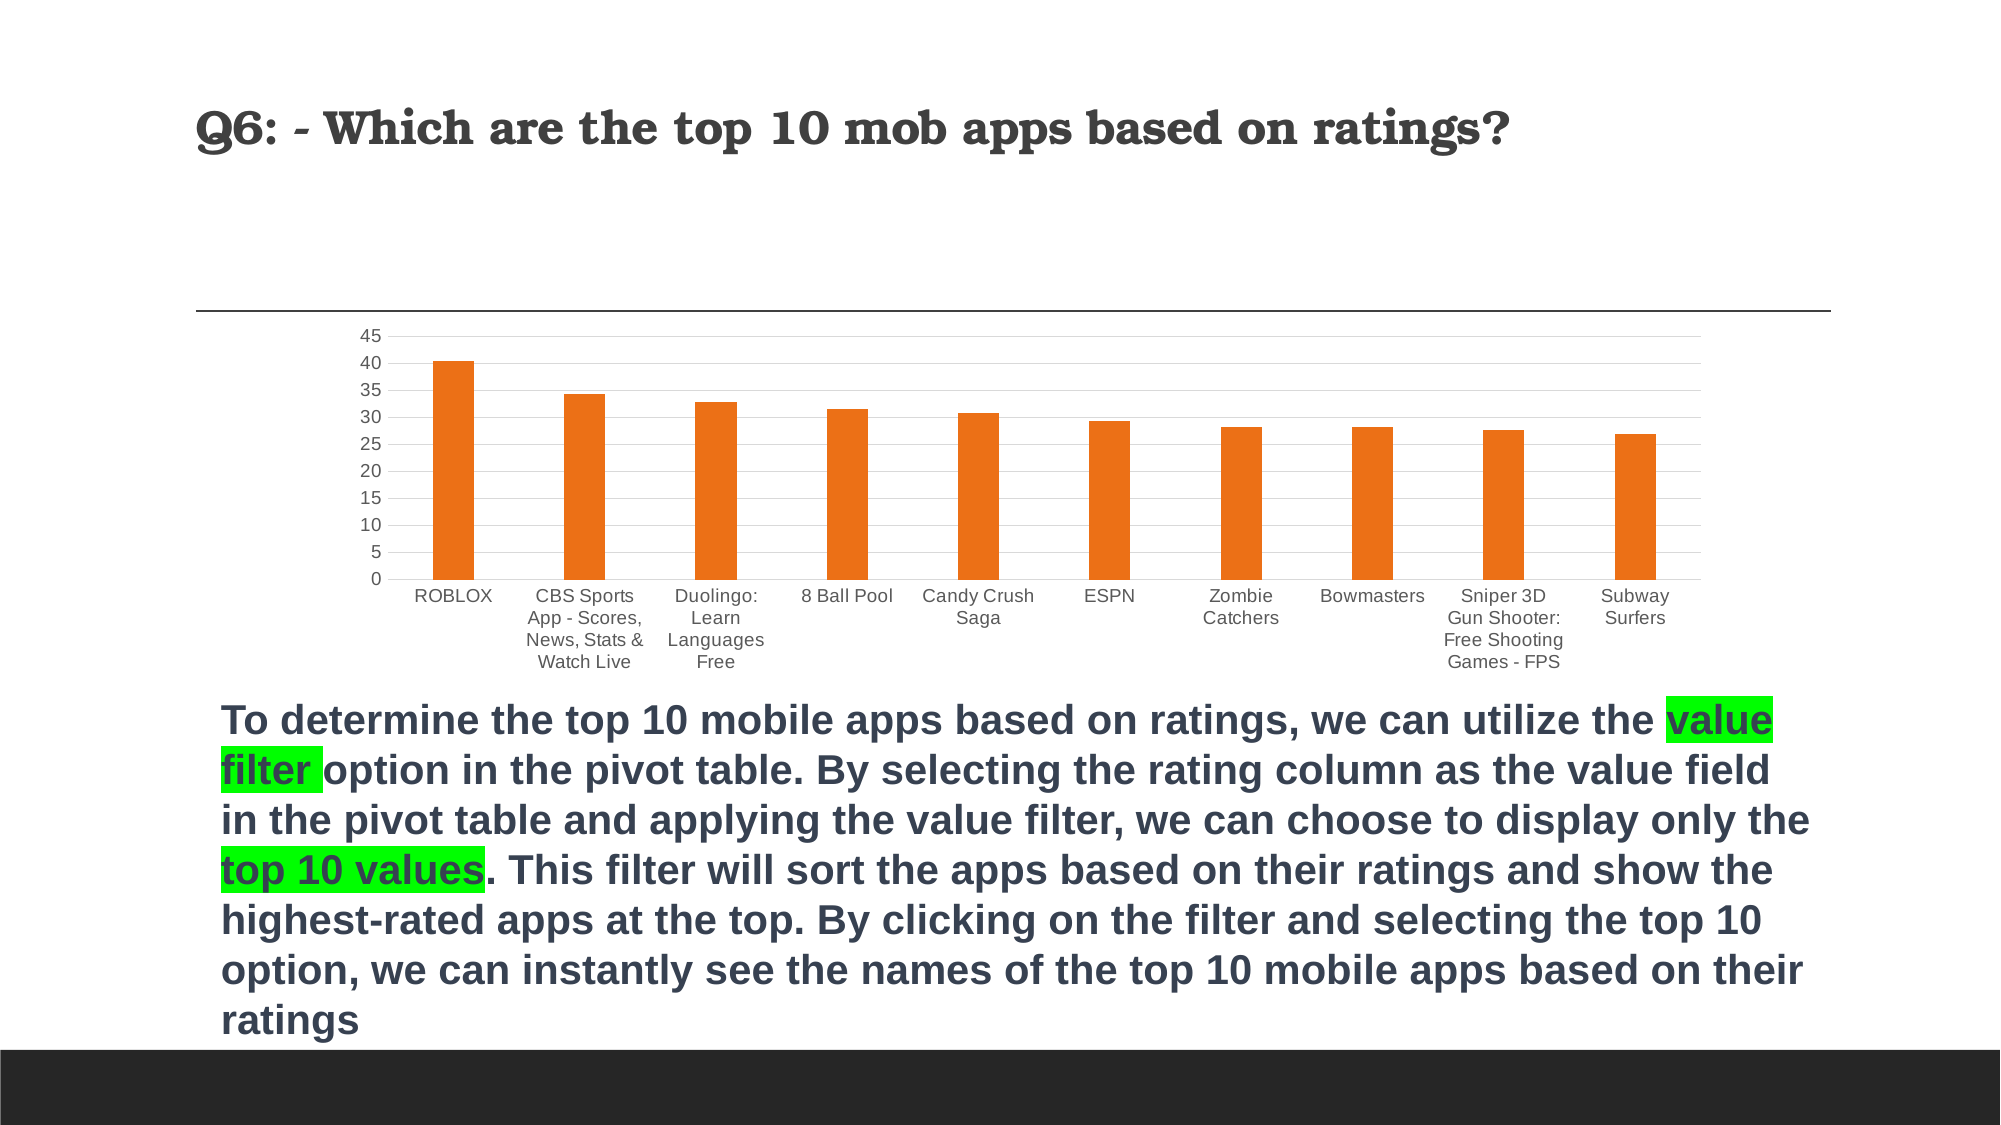

# Q6: - Which are the top 10 mob apps based on ratings?

### Chart

| Category | Total |
|---|---|
| ROBLOX | 40.5 |
| CBS Sports App - Scores, News, Stats & Watch Live | 34.4 |
| Duolingo: Learn Languages Free | 32.9 |
| 8 Ball Pool | 31.5 |
| Candy Crush Saga | 30.799999999999997 |
| ESPN | 29.4 |
| Zombie Catchers | 28.2 |
| Bowmasters | 28.2 |
| Sniper 3D Gun Shooter: Free Shooting Games - FPS | 27.6 |
| Subway Surfers | 27.0 |
To determine the top 10 mobile apps based on ratings, we can utilize the value filter option in the pivot table. By selecting the rating column as the value field in the pivot table and applying the value filter, we can choose to display only the top 10 values. This filter will sort the apps based on their ratings and show the highest-rated apps at the top. By clicking on the filter and selecting the top 10 option, we can instantly see the names of the top 10 mobile apps based on their ratings